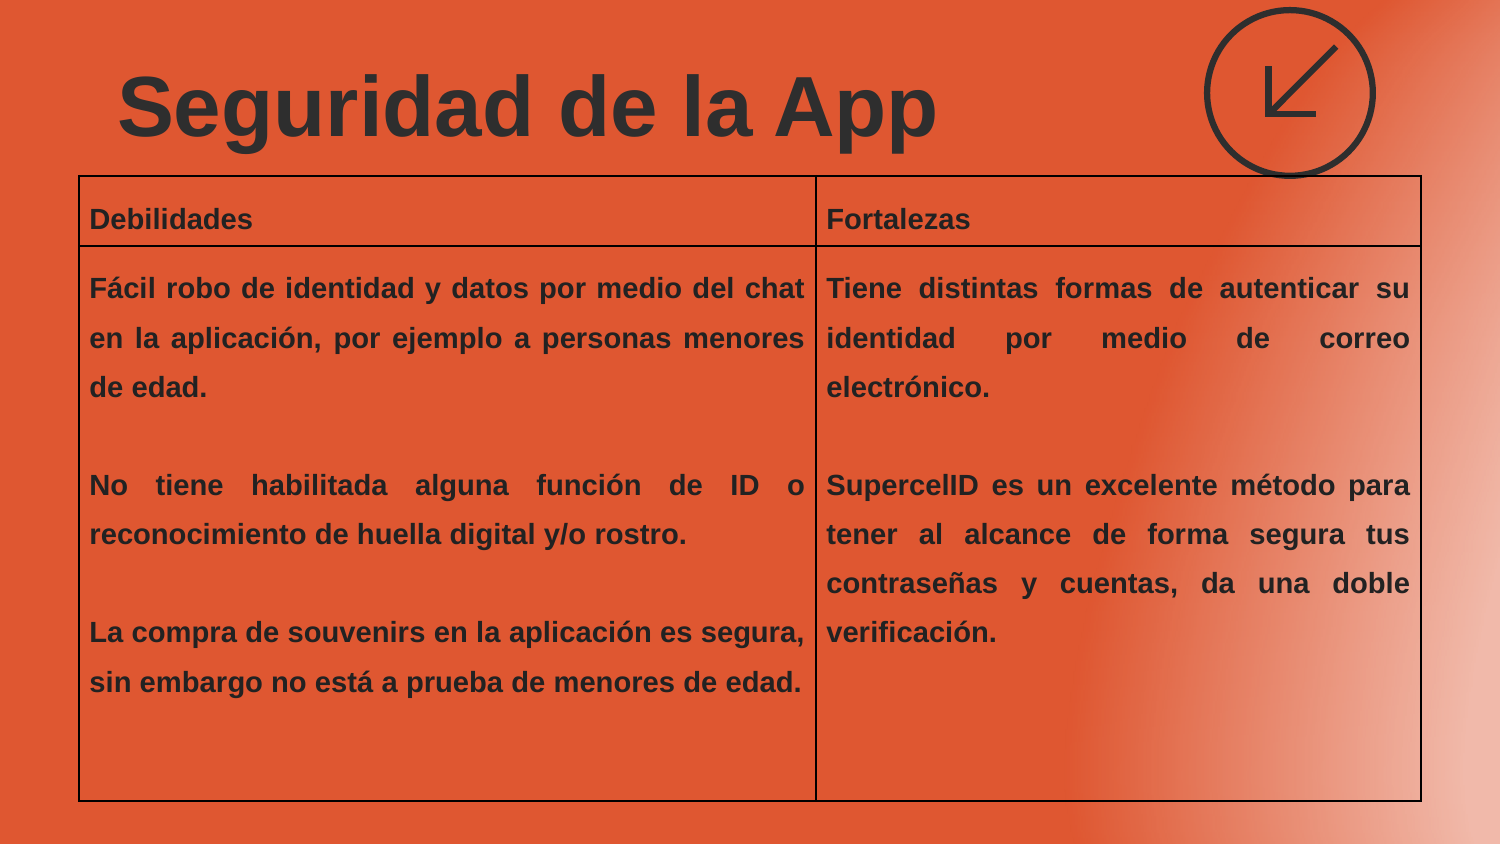

# Seguridad de la App
| Debilidades | Fortalezas |
| --- | --- |
| Fácil robo de identidad y datos por medio del chat en la aplicación, por ejemplo a personas menores de edad. No tiene habilitada alguna función de ID o reconocimiento de huella digital y/o rostro. La compra de souvenirs en la aplicación es segura, sin embargo no está a prueba de menores de edad. | Tiene distintas formas de autenticar su identidad por medio de correo electrónico. SupercelID es un excelente método para tener al alcance de forma segura tus contraseñas y cuentas, da una doble verificación. |